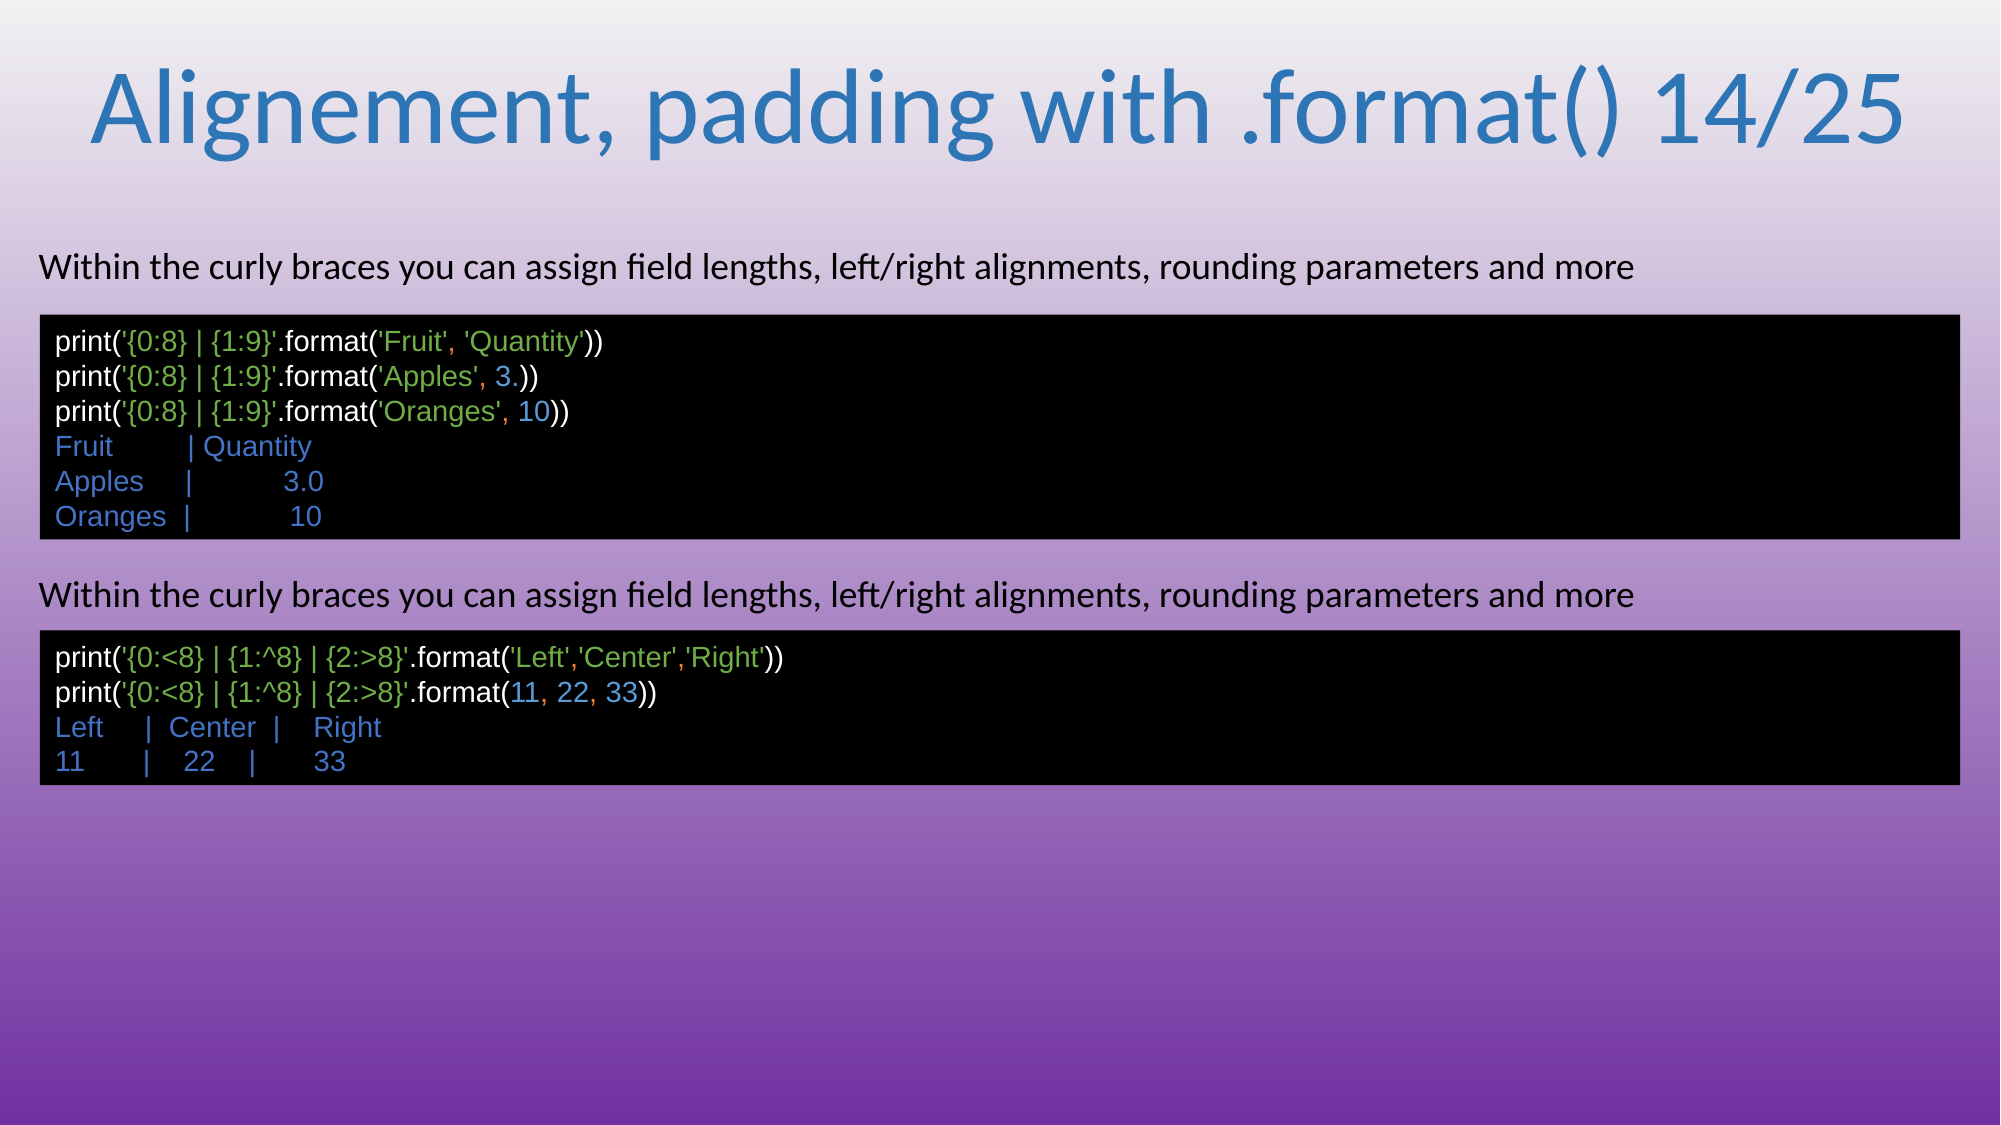

# Alignement, padding with .format() 14/25

Within the curly braces you can assign field lengths, left/right alignments, rounding parameters and more
print('{0:8} | {1:9}'.format('Fruit', 'Quantity'))
print('{0:8} | {1:9}'.format('Apples', 3.))
print('{0:8} | {1:9}'.format('Oranges', 10))
Fruit         | Quantity
Apples     |           3.0
Oranges  |            10
Within the curly braces you can assign field lengths, left/right alignments, rounding parameters and more
print('{0:<8} | {1:^8} | {2:>8}'.format('Left','Center','Right'))
print('{0:<8} | {1:^8} | {2:>8}'.format(11, 22, 33))
Left     |  Center  |    Right
11       |    22    |       33

60